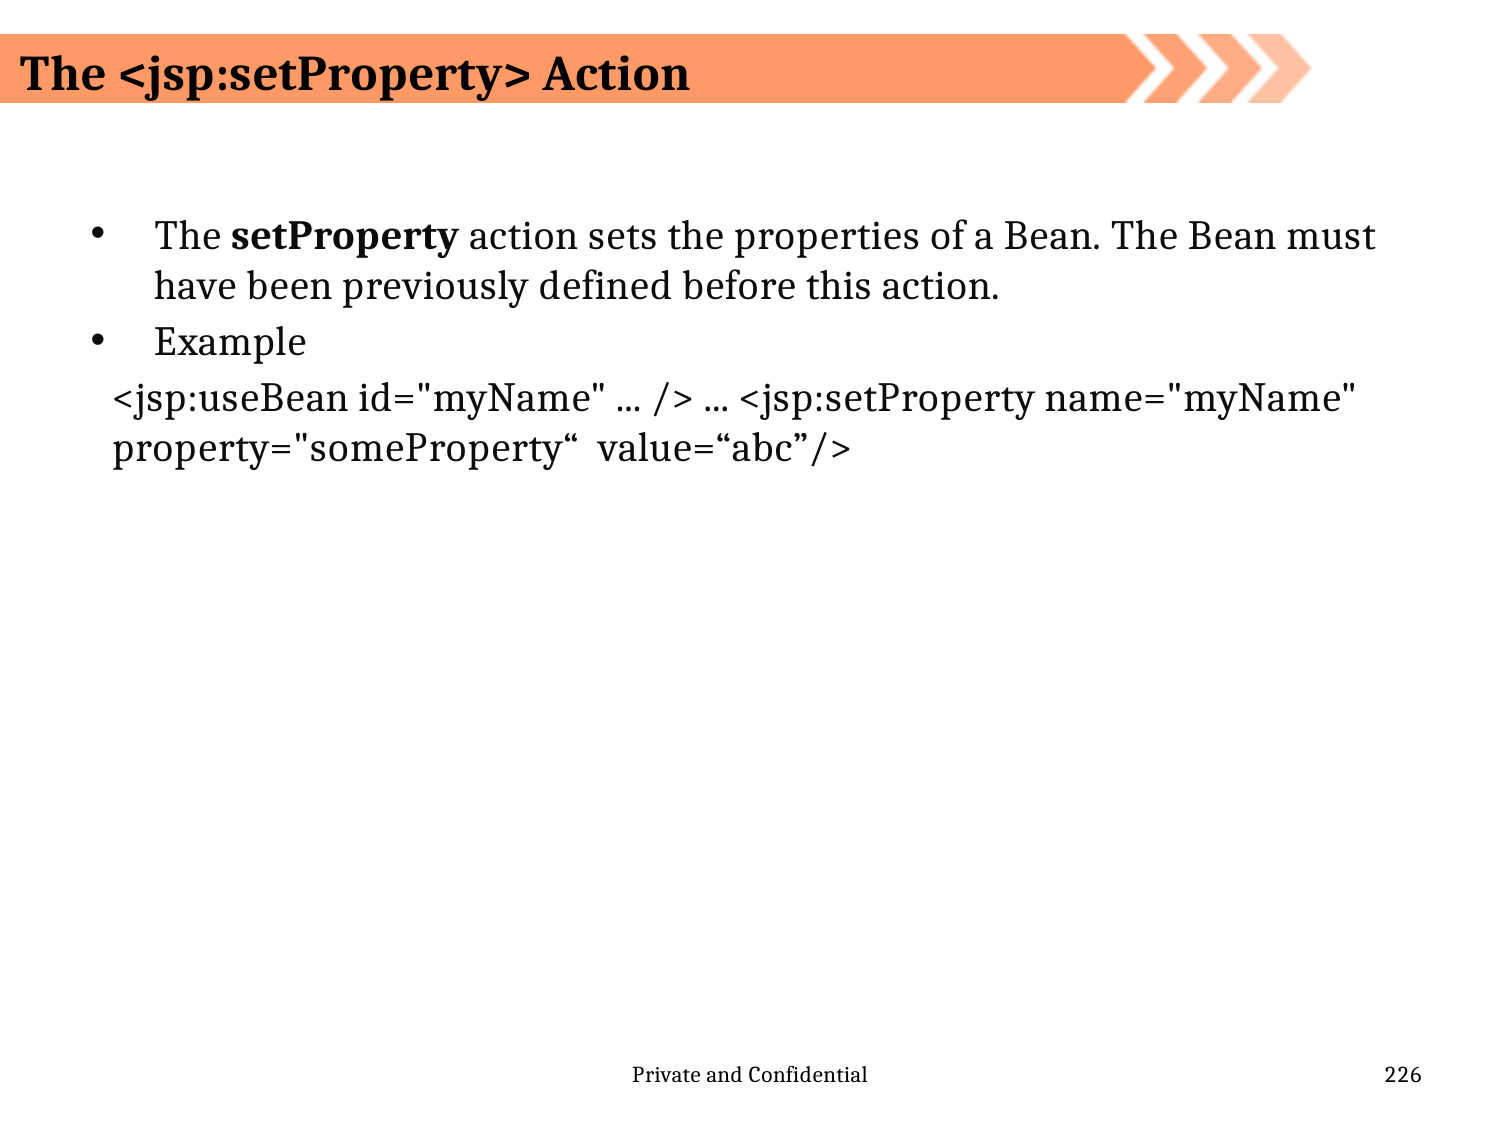

# The <jsp:setProperty> Action
The setProperty action sets the properties of a Bean. The Bean must have been previously defined before this action.
Example
<jsp:useBean id="myName" ... /> ... <jsp:setProperty name="myName" property="someProperty“  value=“abc”/>